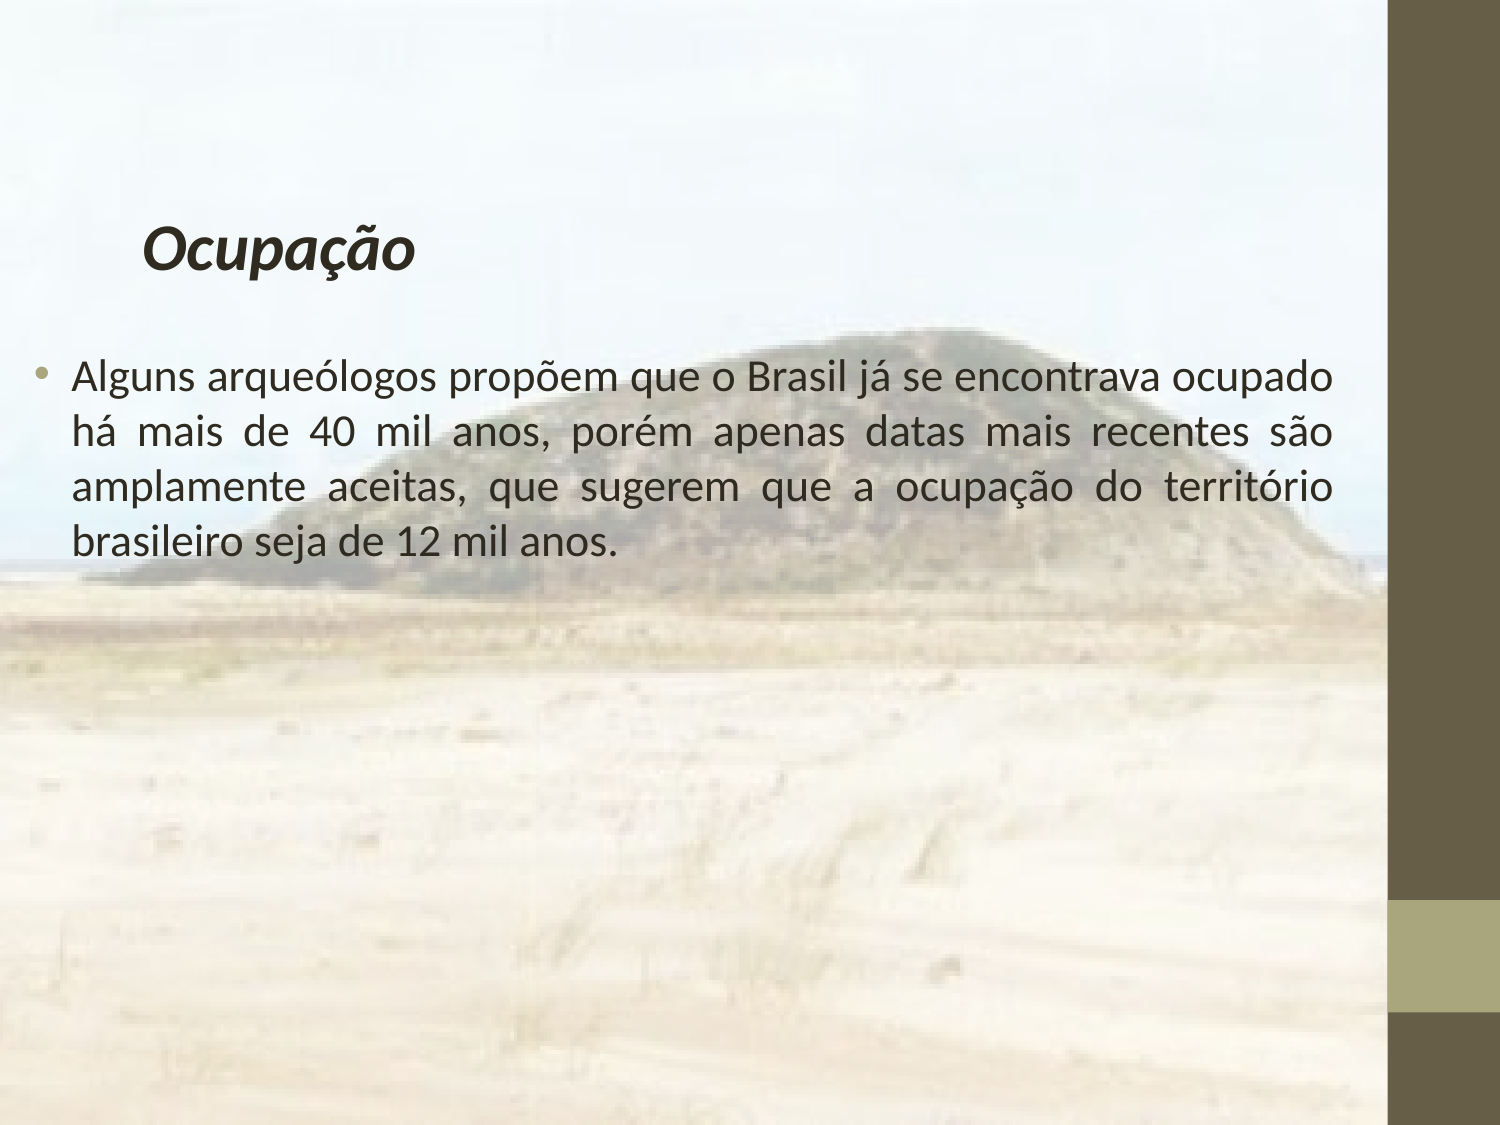

Ocupação

Alguns arqueólogos propõem que o Brasil já se encontrava ocupado há mais de 40 mil anos, porém apenas datas mais recentes são amplamente aceitas, que sugerem que a ocupação do território brasileiro seja de 12 mil anos.